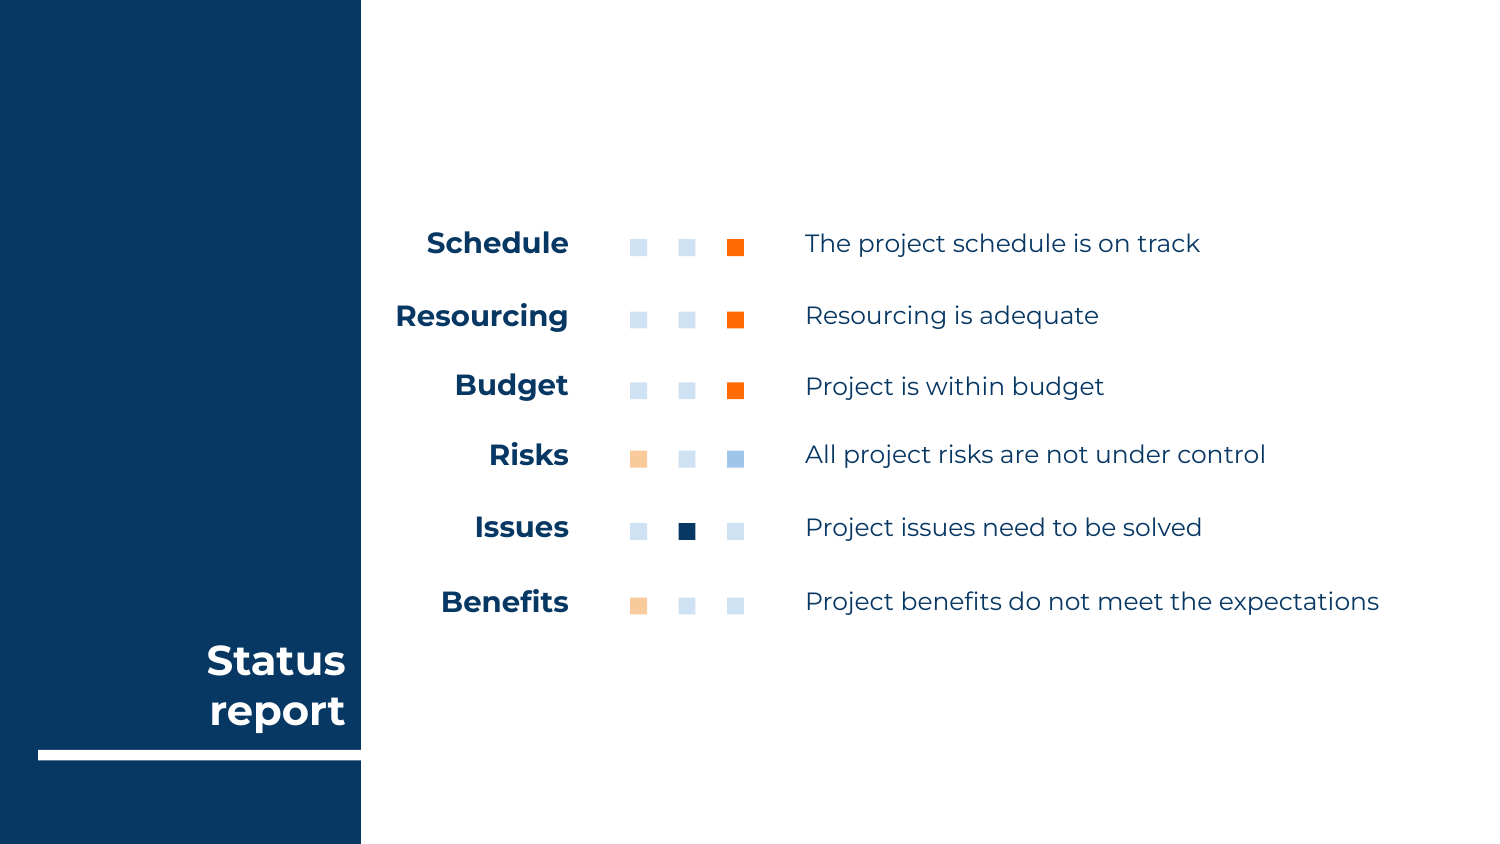

Schedule
The project schedule is on track

Resourcing is adequate
Resourcing
Budget
Project is within budget
All project risks are not under control
Risks
Project issues need to be solved
Issues
# Status report
Project benefits do not meet the expectations
Benefits